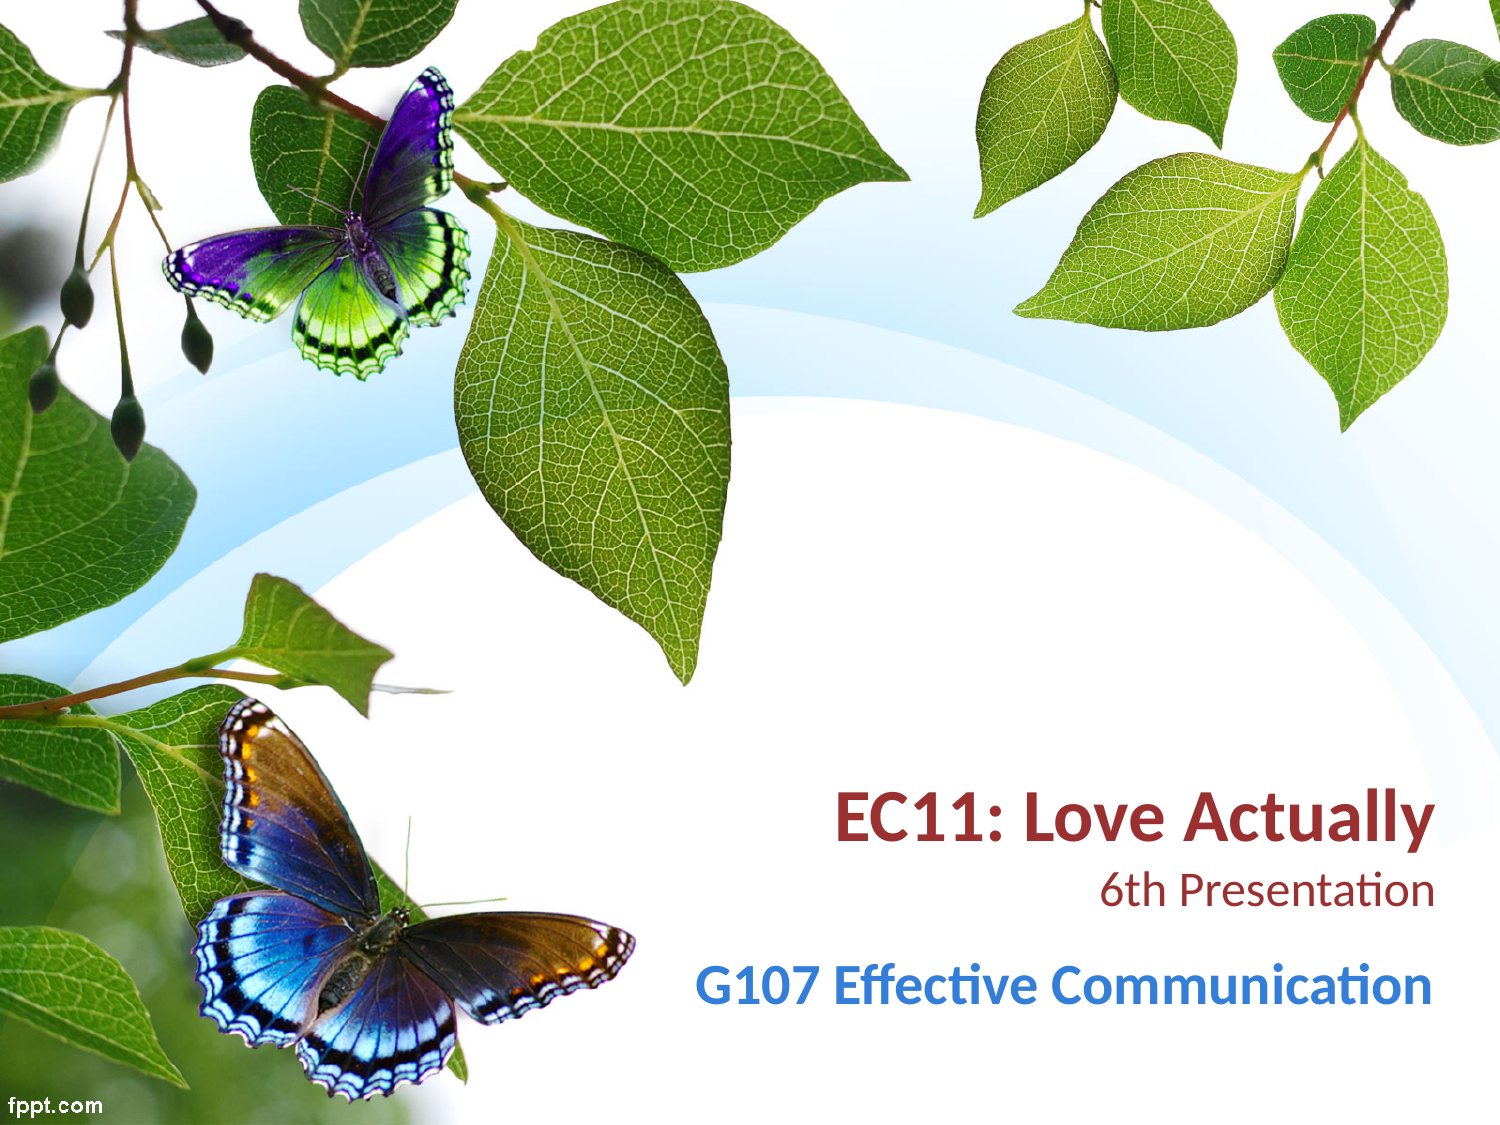

# EC11: Love Actually 6th Presentation
G107 Effective Communication